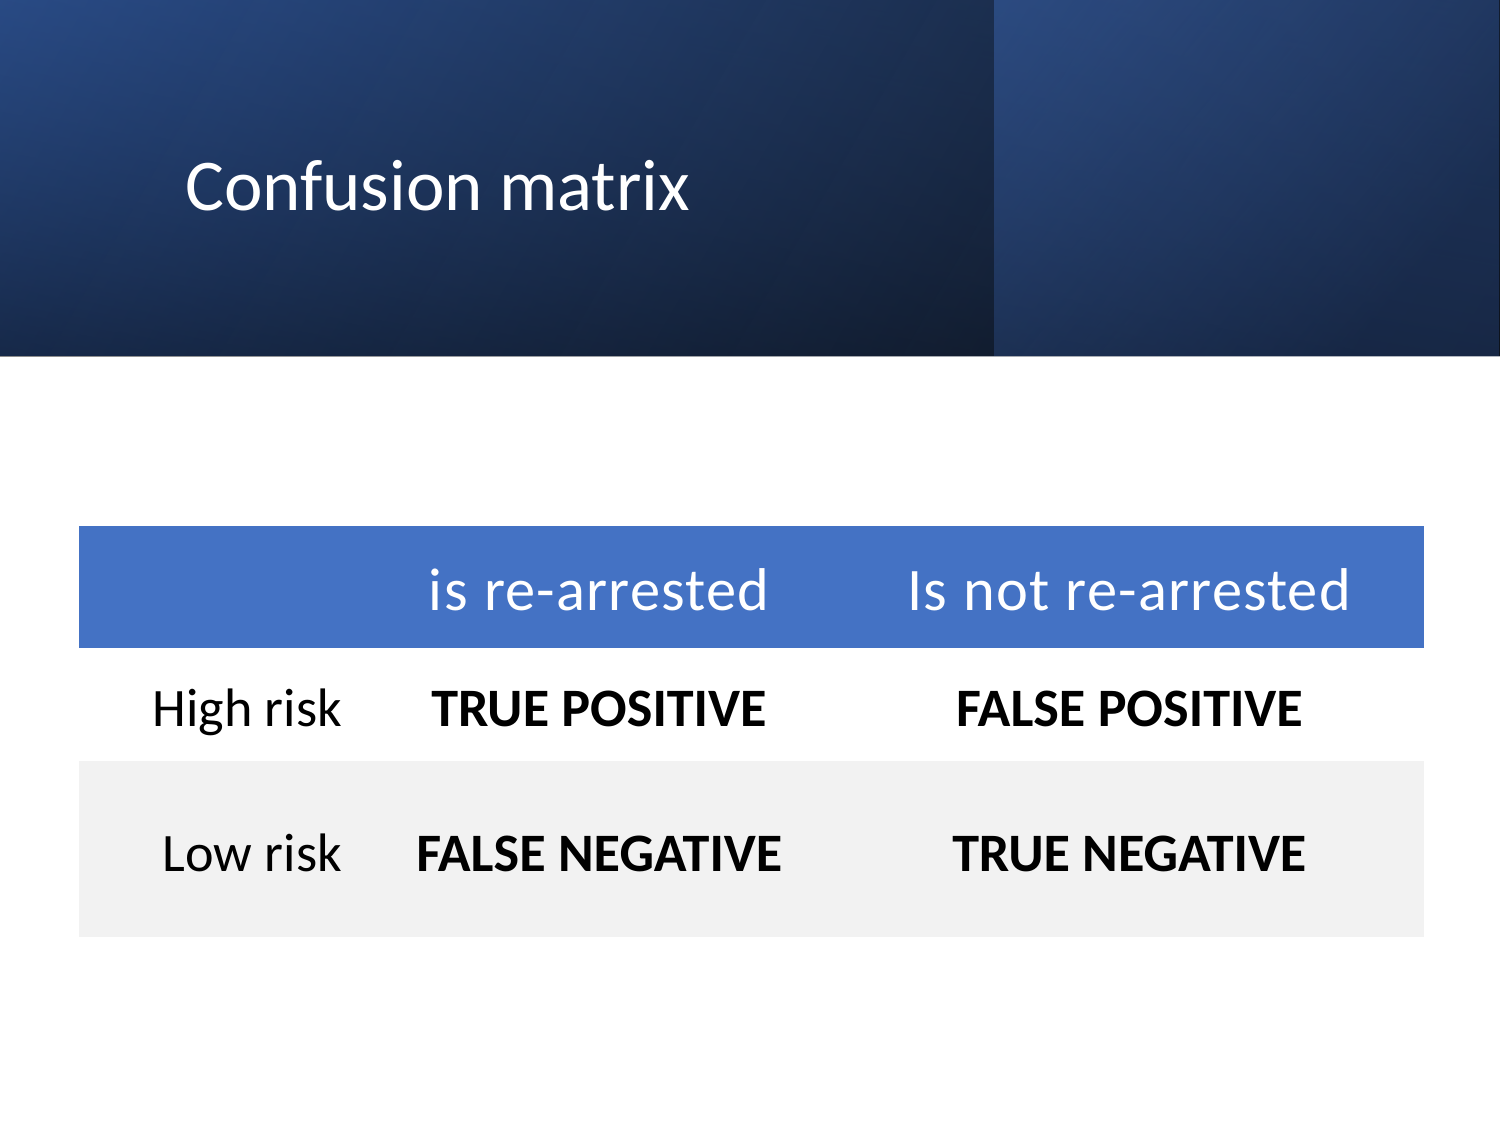

# Confusion matrix
|  | is re-arrested | Is not re-arrested |
| --- | --- | --- |
| High risk | TRUE POSITIVE | FALSE POSITIVE |
| Low risk | FALSE NEGATIVE | TRUE NEGATIVE |